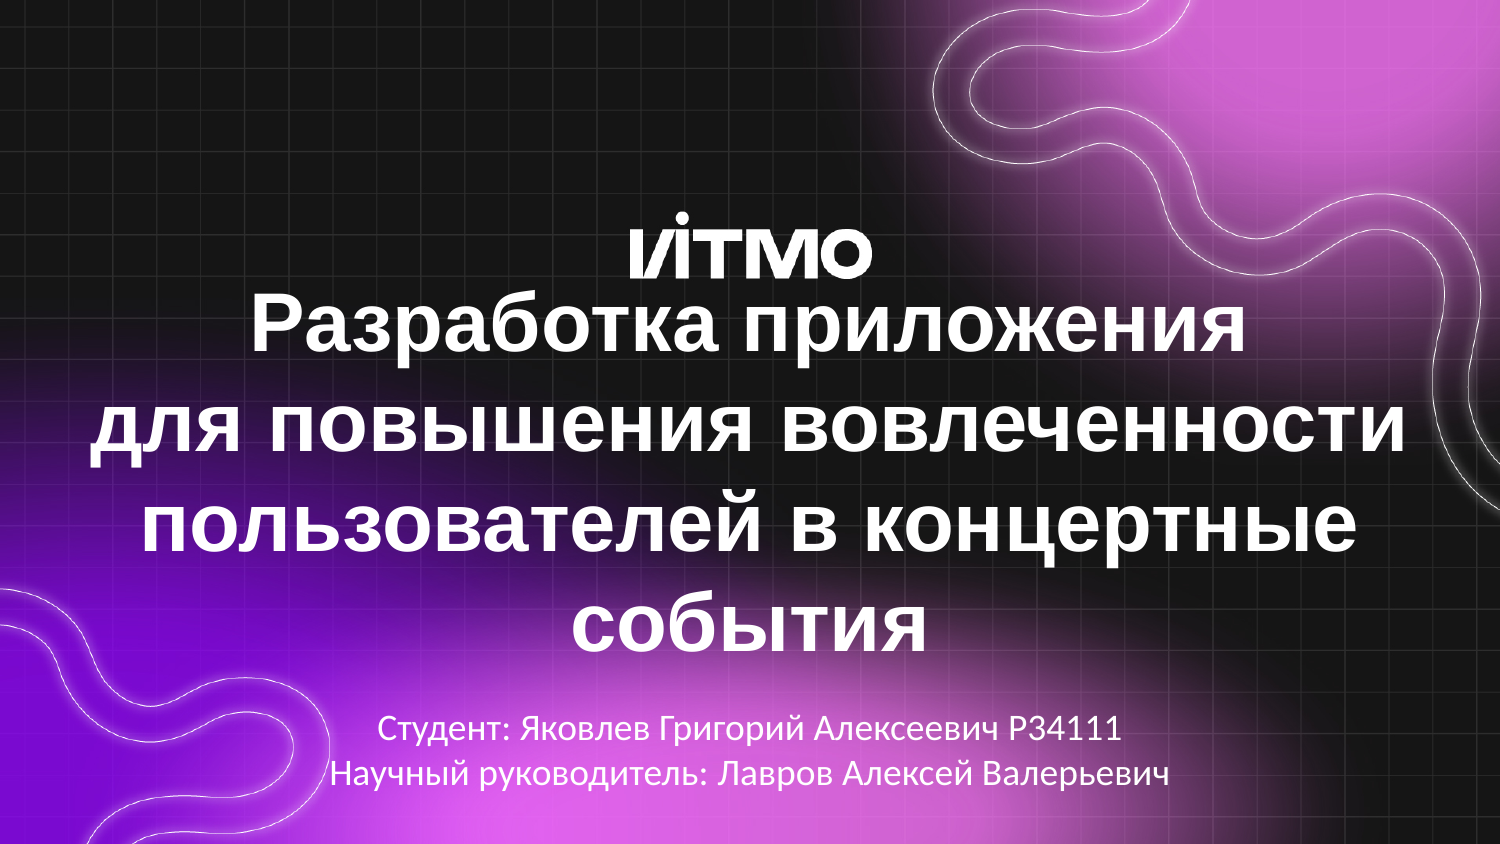

# Разработка приложения для повышения вовлеченности пользователей в концертные события
Студент: Яковлев Григорий Алексеевич P34111
Научный руководитель: Лавров Алексей Валерьевич